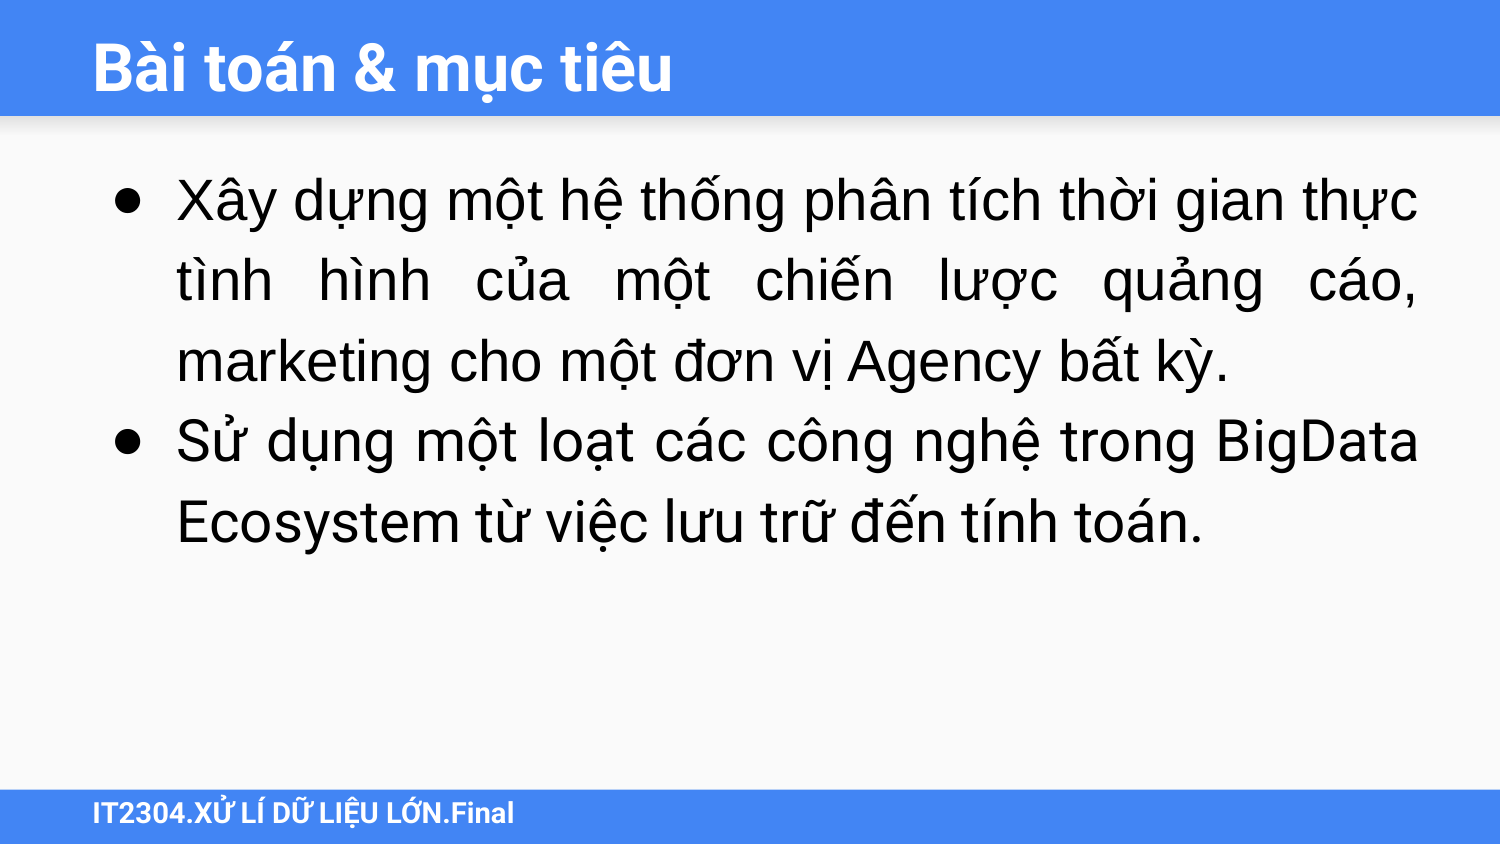

# Bài toán & mục tiêu
Xây dựng một hệ thống phân tích thời gian thực tình hình của một chiến lược quảng cáo, marketing cho một đơn vị Agency bất kỳ.
Sử dụng một loạt các công nghệ trong BigData Ecosystem từ việc lưu trữ đến tính toán.